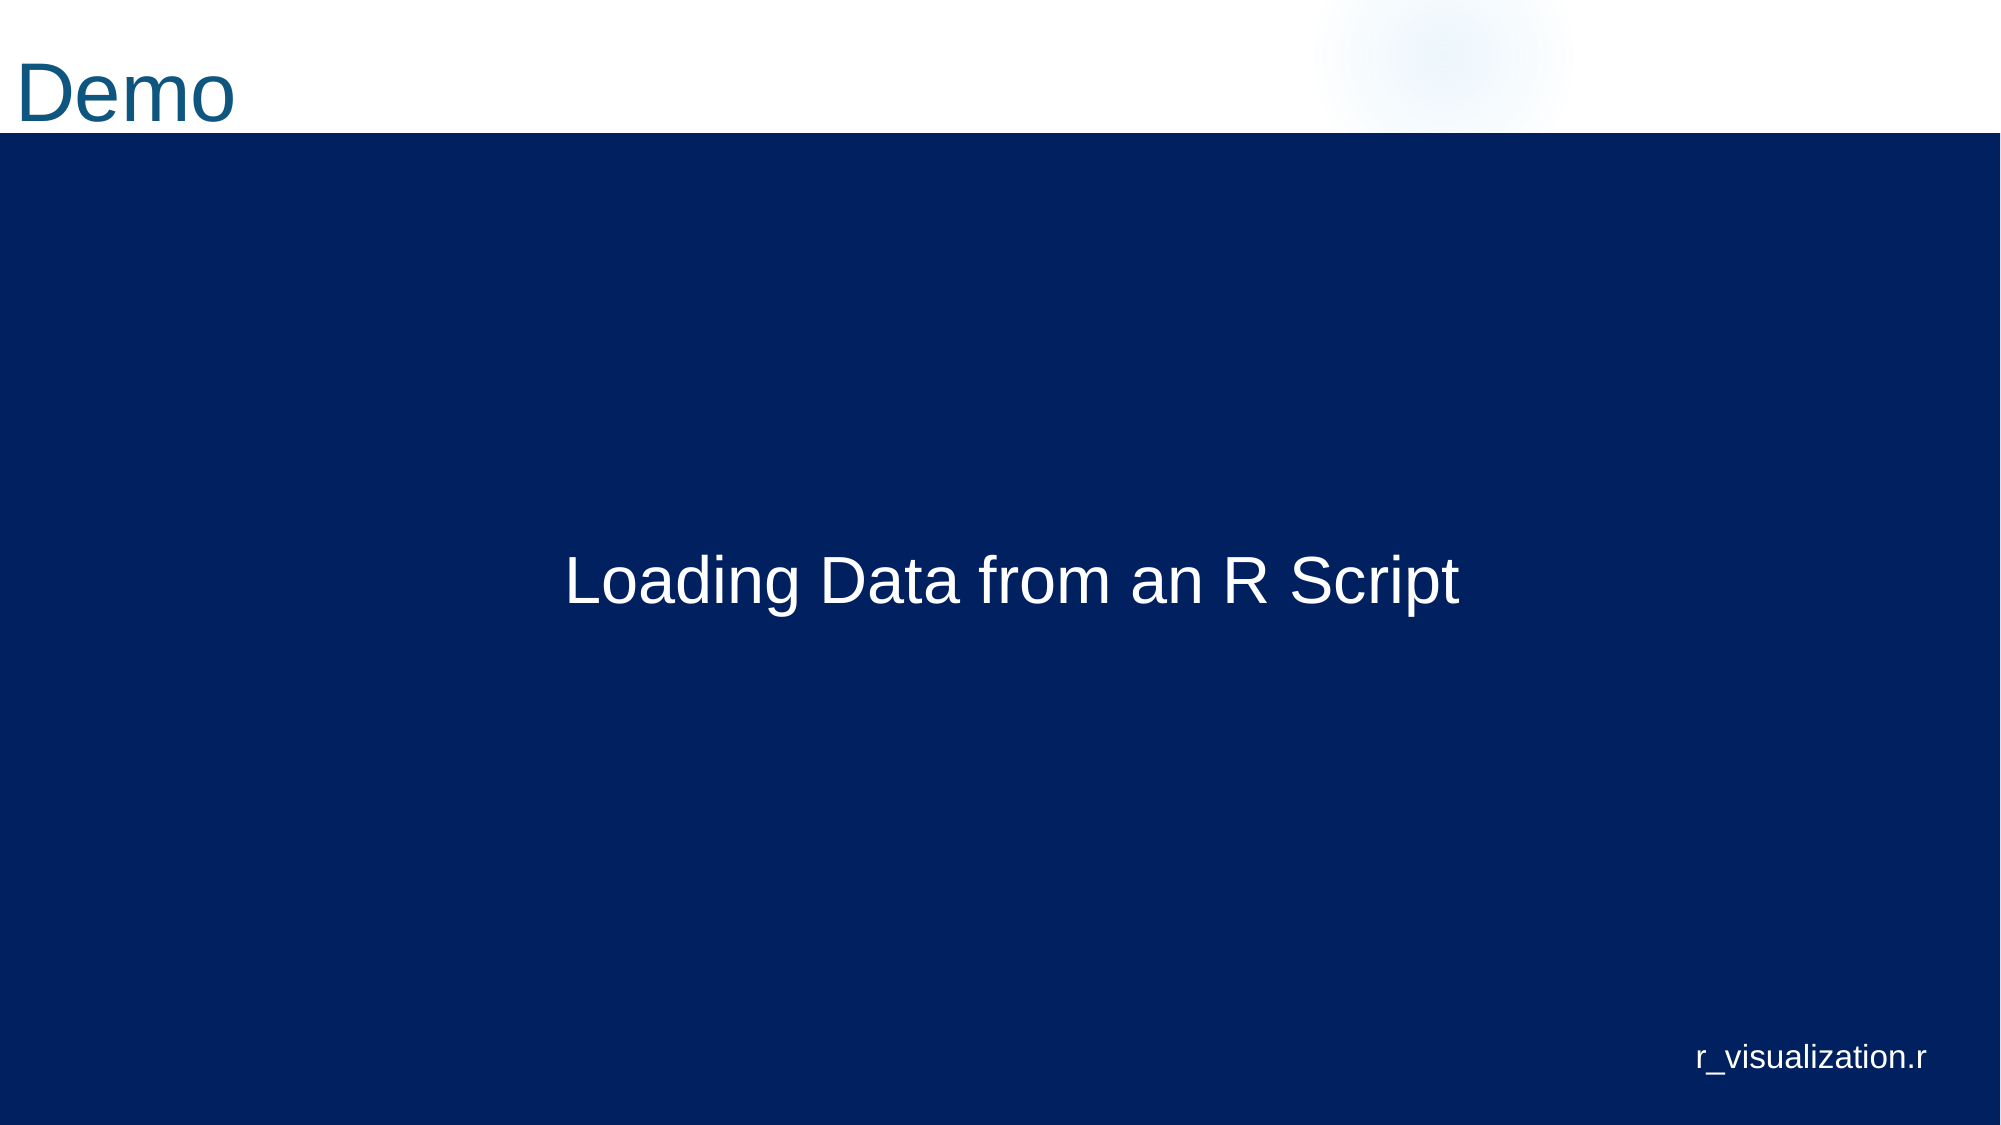

Demo
Loading Data from an R Script
r_visualization.r